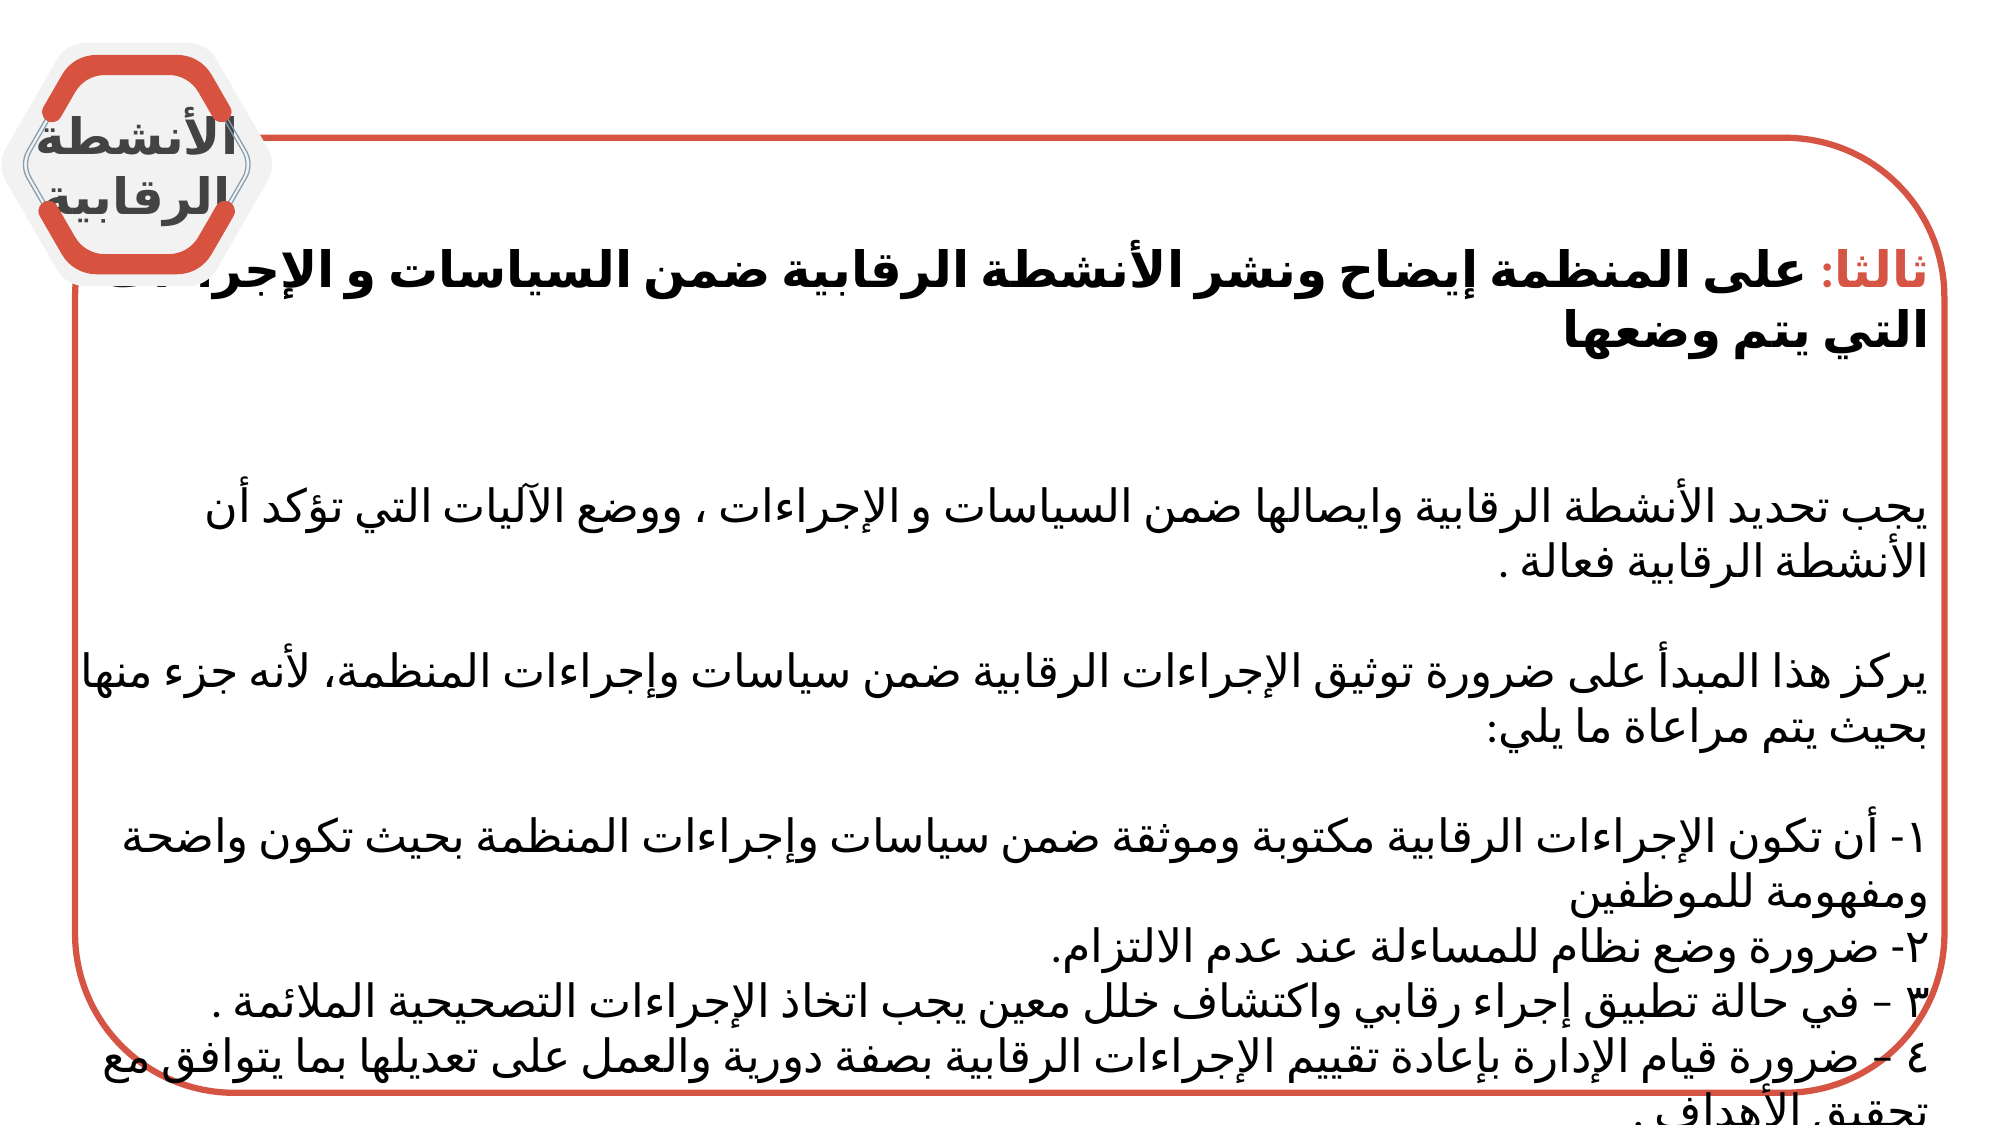

الأنشطة الرقابية

ثالثا: على المنظمة إيضاح ونشر الأنشطة الرقابية ضمن السياسات و الإجراءات التي يتم وضعها

يجب تحديد الأنشطة الرقابية وايصالها ضمن السياسات و الإجراءات ، ووضع الآليات التي تؤكد أن الأنشطة الرقابية فعالة .

يركز هذا المبدأ على ضرورة توثيق الإجراءات الرقابية ضمن سياسات وإجراءات المنظمة، لأنه جزء منها بحيث يتم مراعاة ما يلي:

١- أن تكون الإجراءات الرقابية مكتوبة وموثقة ضمن سياسات وإجراءات المنظمة بحيث تكون واضحة ومفهومة للموظفين
٢- ضرورة وضع نظام للمساءلة عند عدم الالتزام.
٣ – في حالة تطبيق إجراء رقابي واكتشاف خلل معين يجب اتخاذ الإجراءات التصحيحية الملائمة .
٤ – ضرورة قيام الإدارة بإعادة تقييم الإجراءات الرقابية بصفة دورية والعمل على تعديلها بما يتوافق مع تحقيق الأهداف .